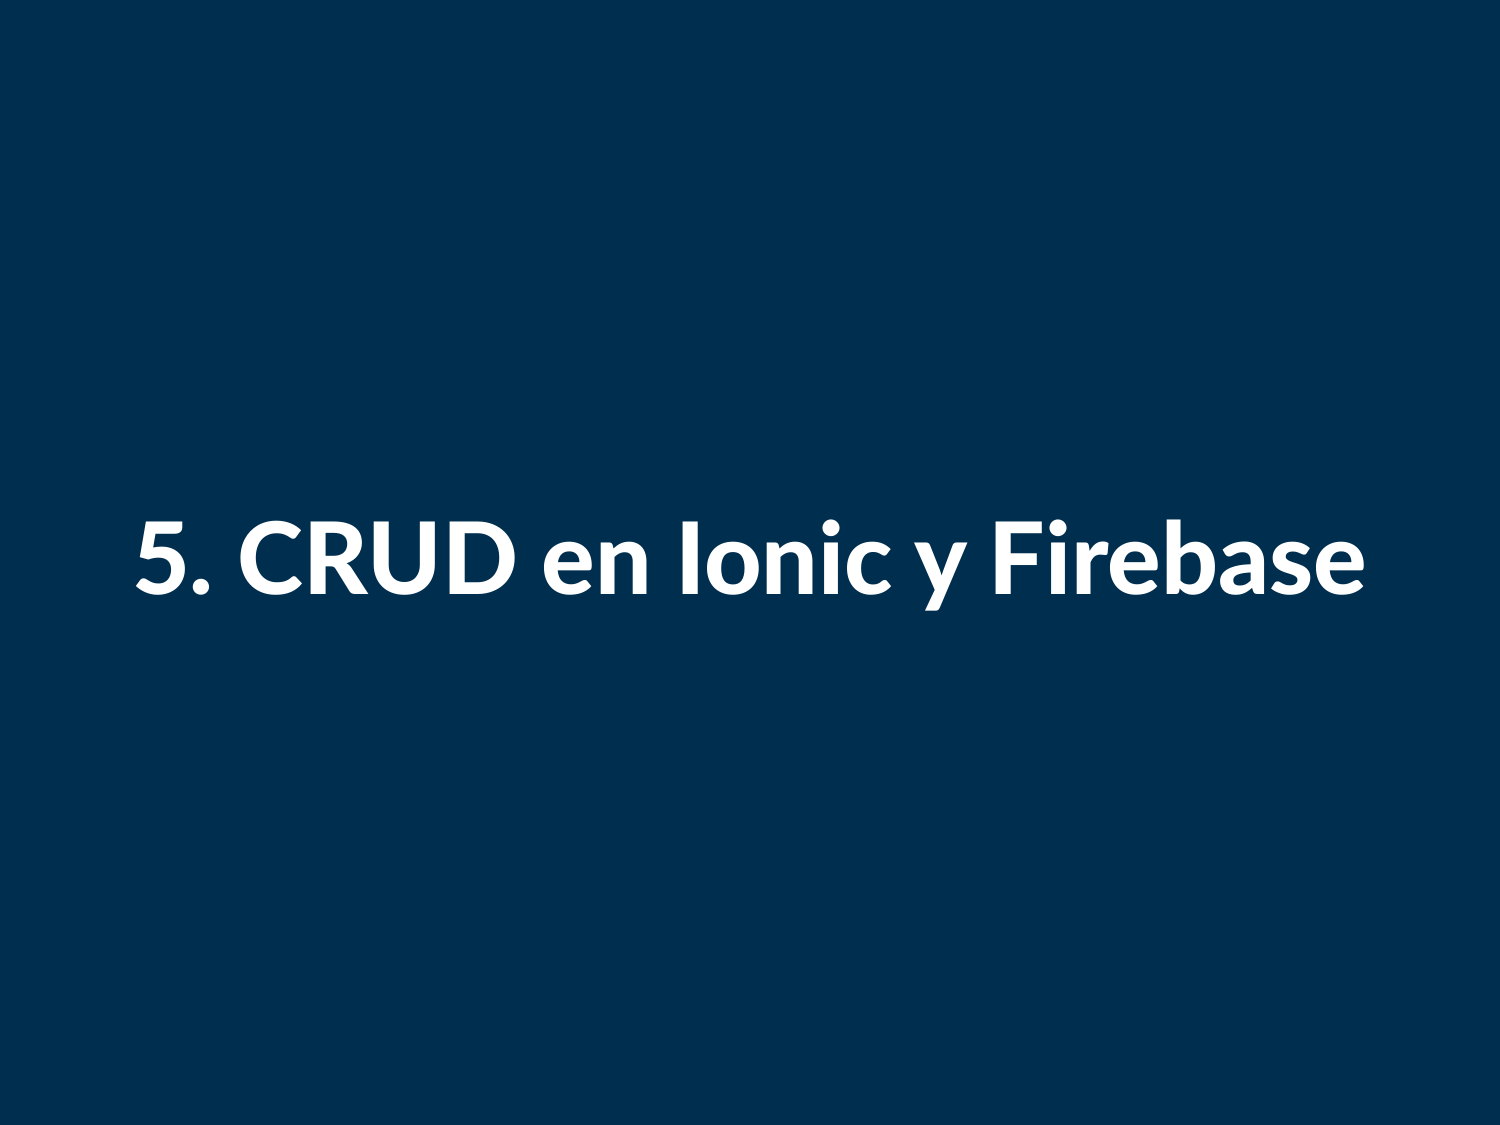

# 5. CRUD en Ionic y Firebase